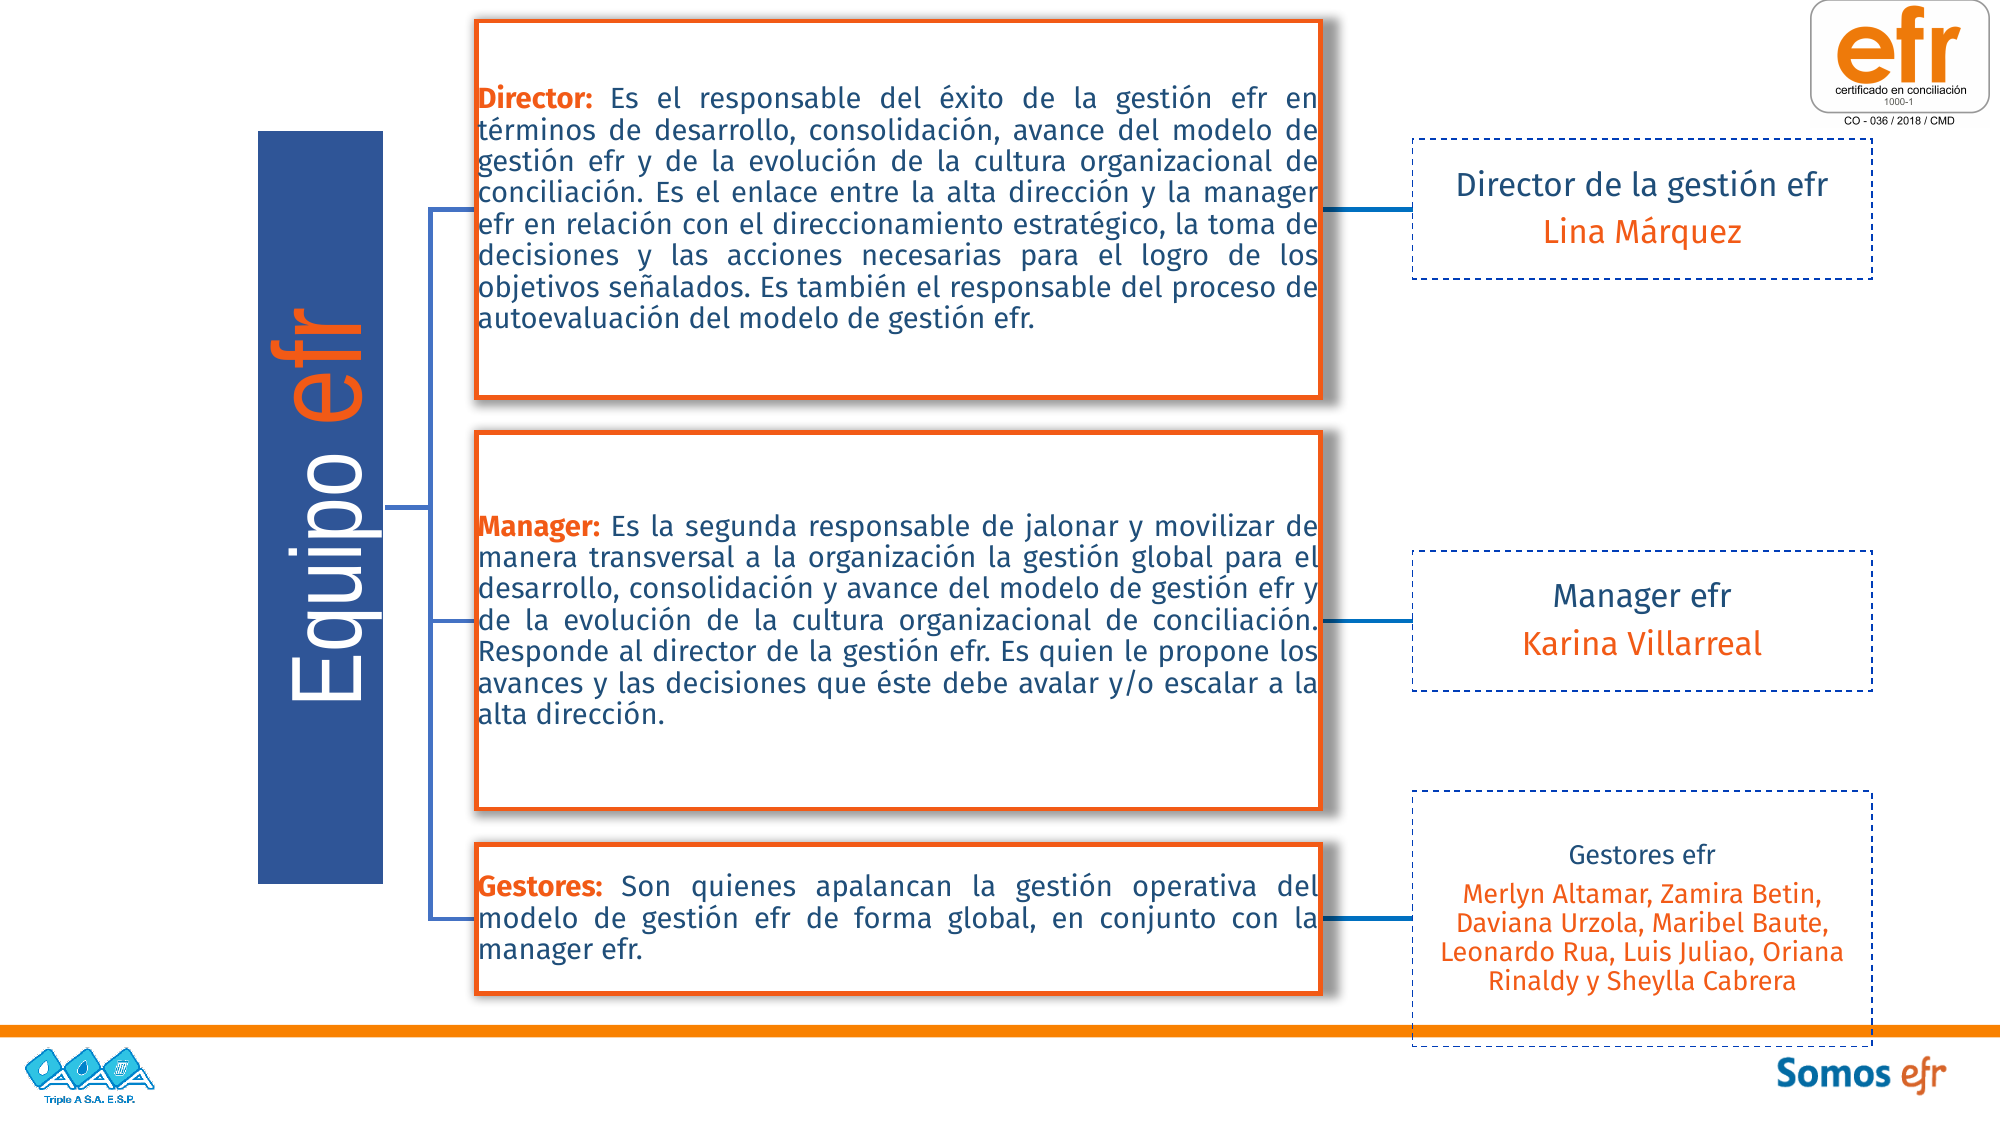

Equipo efr
Director: Es el responsable del éxito de la gestión efr en términos de desarrollo, consolidación, avance del modelo de gestión efr y de la evolución de la cultura organizacional de conciliación. Es el enlace entre la alta dirección y la manager efr en relación con el direccionamiento estratégico, la toma de decisiones y las acciones necesarias para el logro de los objetivos señalados. Es también el responsable del proceso de autoevaluación del modelo de gestión efr.
Director de la gestión efr
Lina Márquez
Manager: Es la segunda responsable de jalonar y movilizar de manera transversal a la organización la gestión global para el desarrollo, consolidación y avance del modelo de gestión efr y de la evolución de la cultura organizacional de conciliación. Responde al director de la gestión efr. Es quien le propone los avances y las decisiones que éste debe avalar y/o escalar a la alta dirección.
Manager efr
Karina Villarreal
Gestores: Son quienes apalancan la gestión operativa del modelo de gestión efr de forma global, en conjunto con la manager efr.
Gestores efr
Merlyn Altamar, Zamira Betin, Daviana Urzola, Maribel Baute, Leonardo Rua, Luis Juliao, Oriana Rinaldy y Sheylla Cabrera